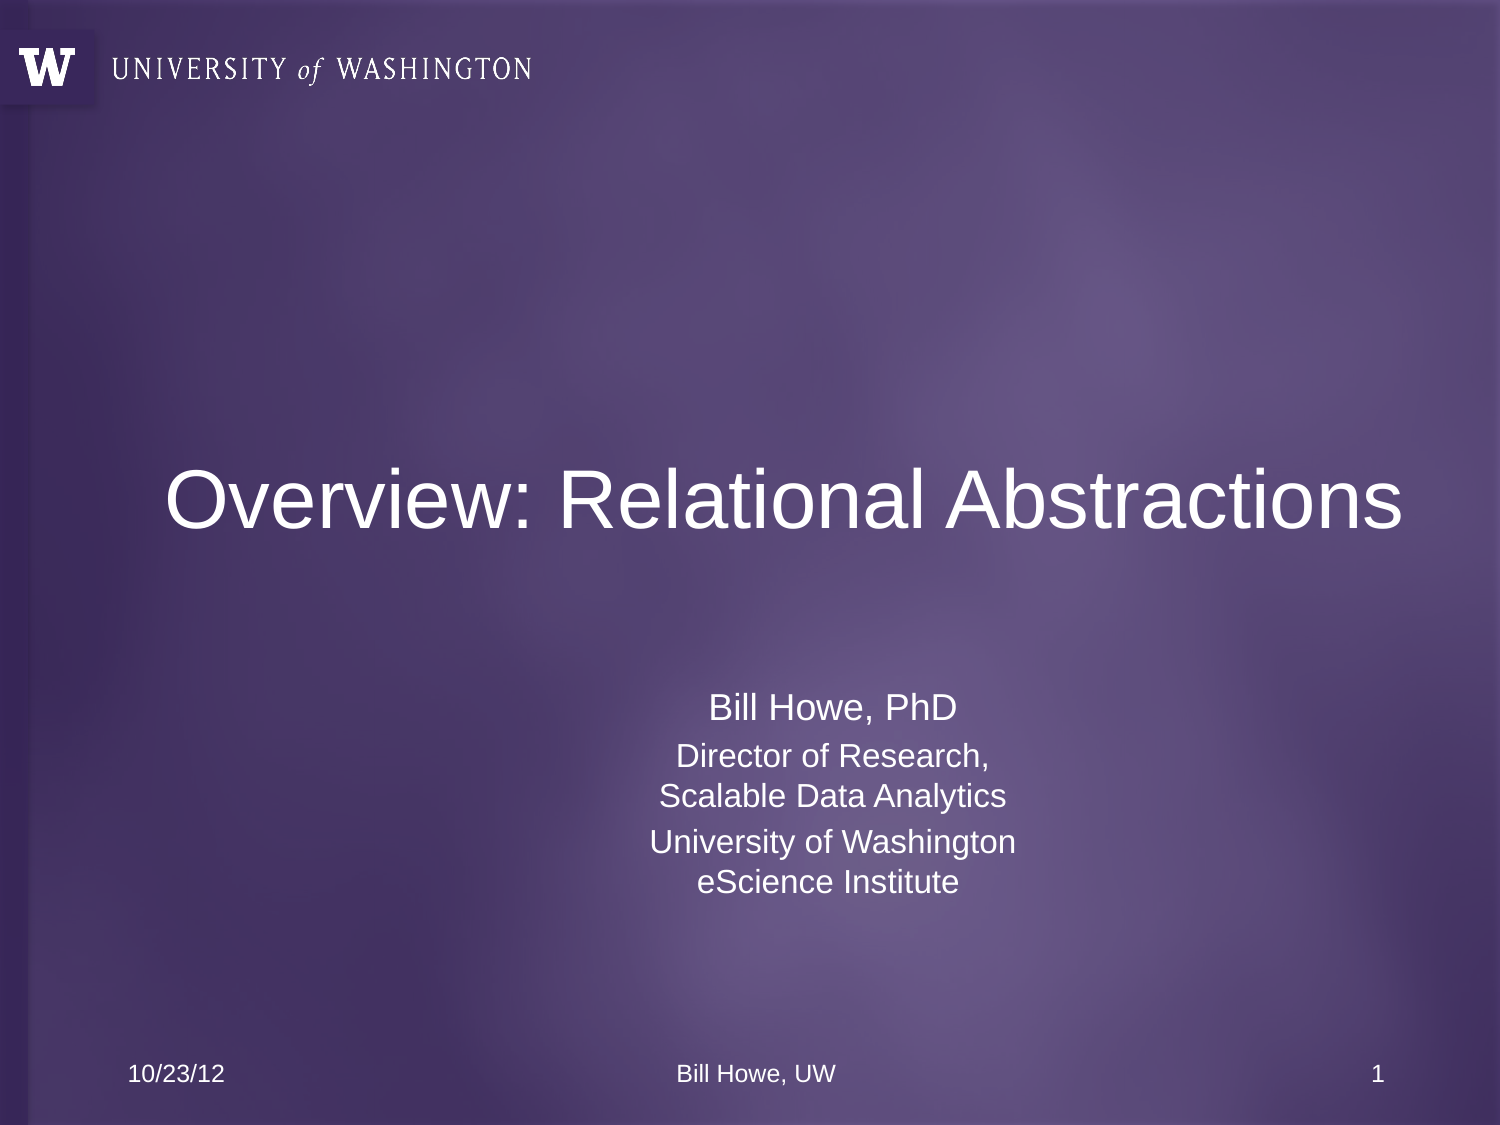

# Overview: Relational Abstractions
Bill Howe, PhD
Director of Research, Scalable Data Analytics
University of Washington eScience Institute
10/23/12
Bill Howe, UW
1